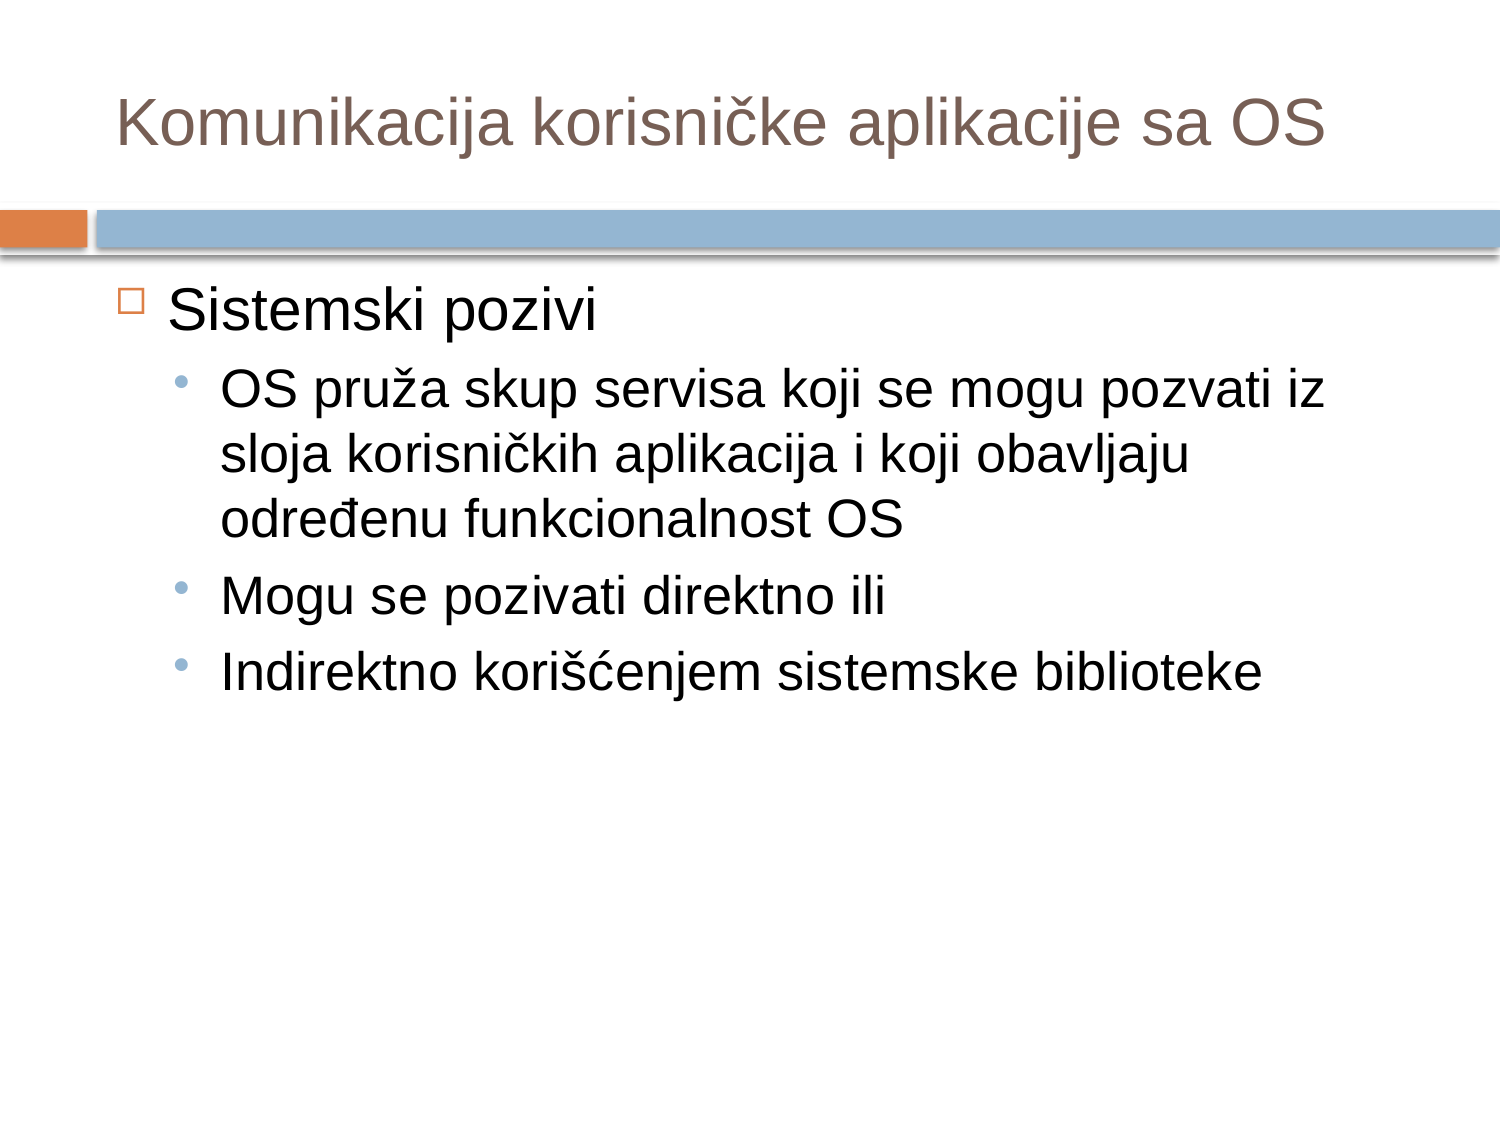

# Komunikacija korisničke aplikacije sa OS
Sistemski pozivi
OS pruža skup servisa koji se mogu pozvati iz sloja korisničkih aplikacija i koji obavljaju određenu funkcionalnost OS
Mogu se pozivati direktno ili
Indirektno korišćenjem sistemske biblioteke